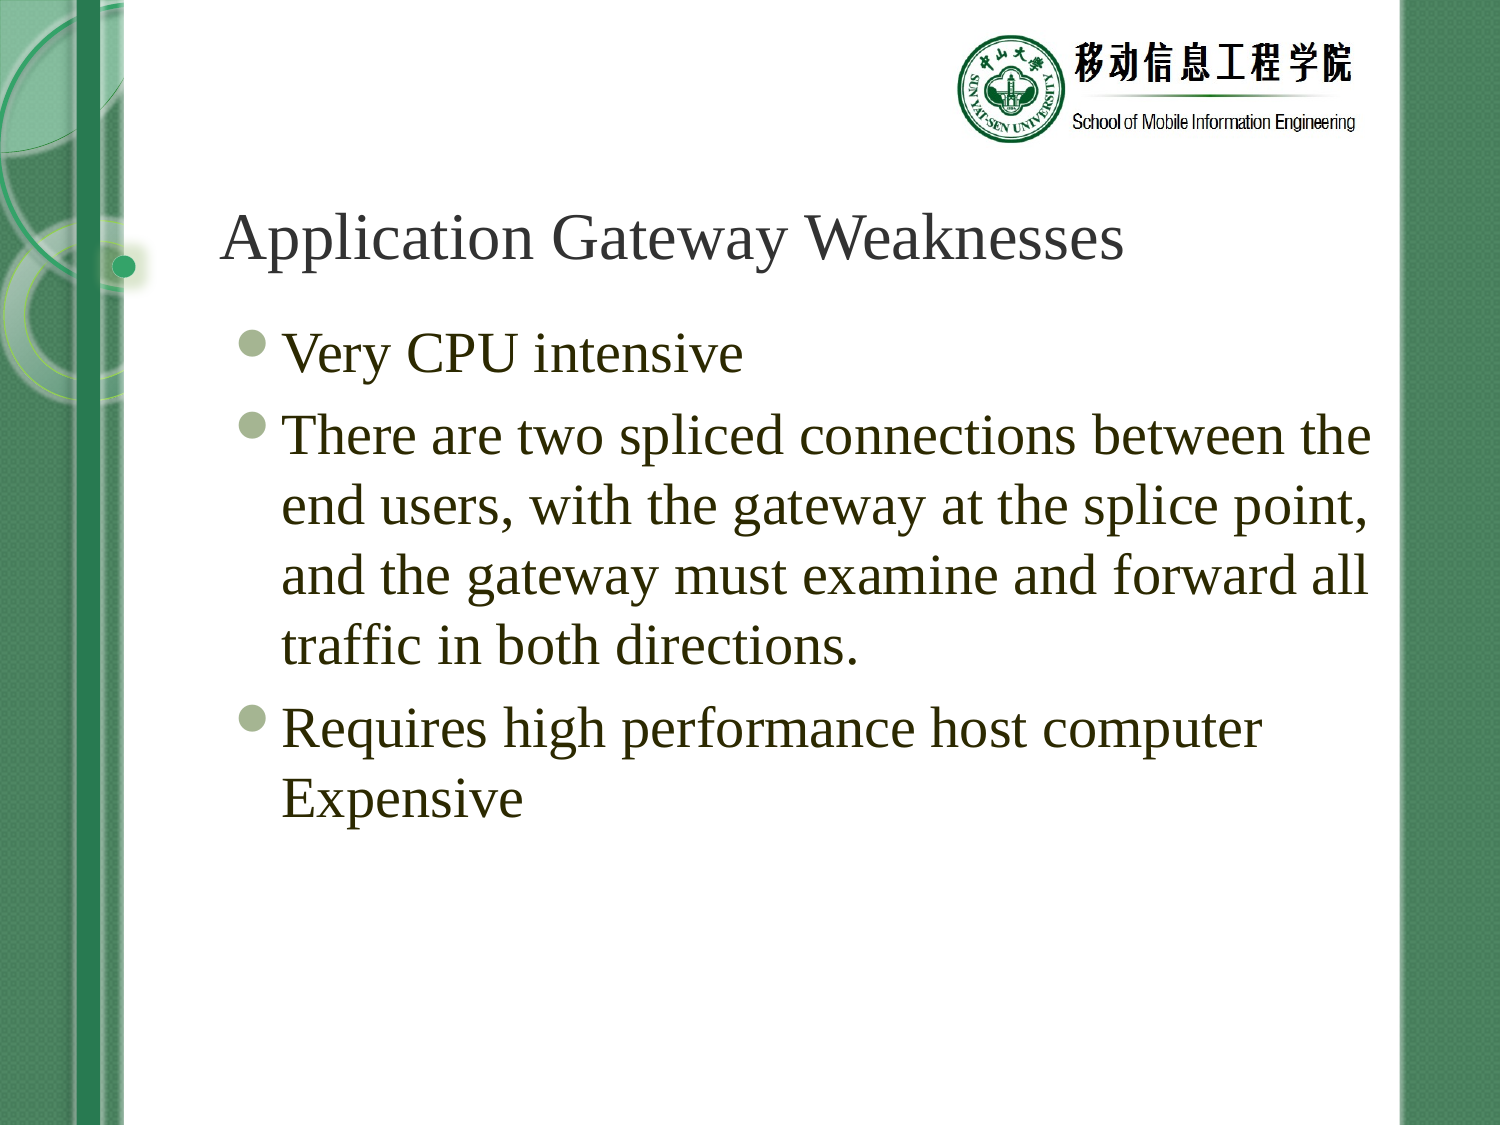

# Application Gateway Weaknesses
Very CPU intensive
There are two spliced connections between the end users, with the gateway at the splice point, and the gateway must examine and forward all traffic in both directions.
Requires high performance host computer Expensive